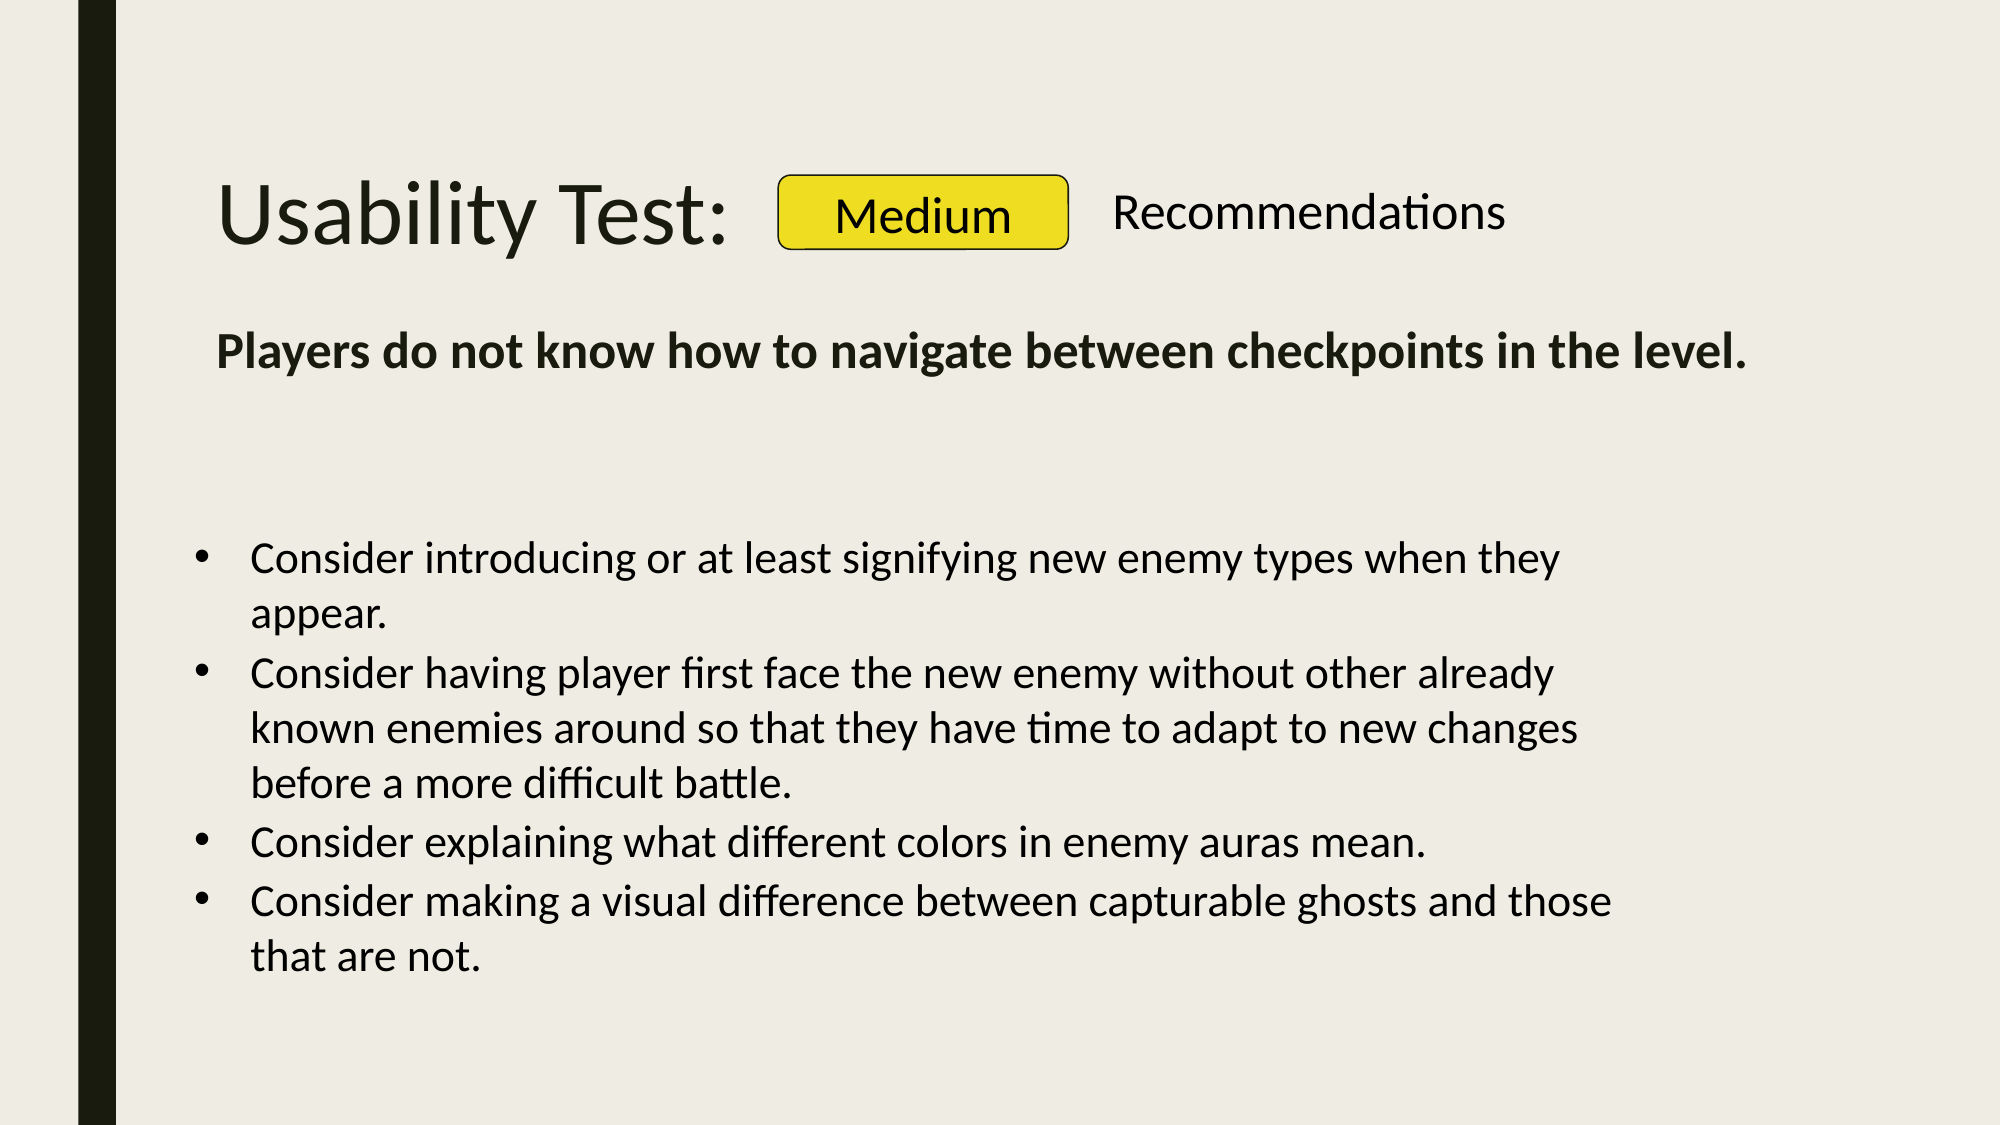

# Usability Test:
Recommendations
Medium
Players do not know how to navigate between checkpoints in the level.
Consider introducing or at least signifying new enemy types when they appear.
Consider having player first face the new enemy without other already known enemies around so that they have time to adapt to new changes before a more difficult battle.
Consider explaining what different colors in enemy auras mean.
Consider making a visual difference between capturable ghosts and those that are not.